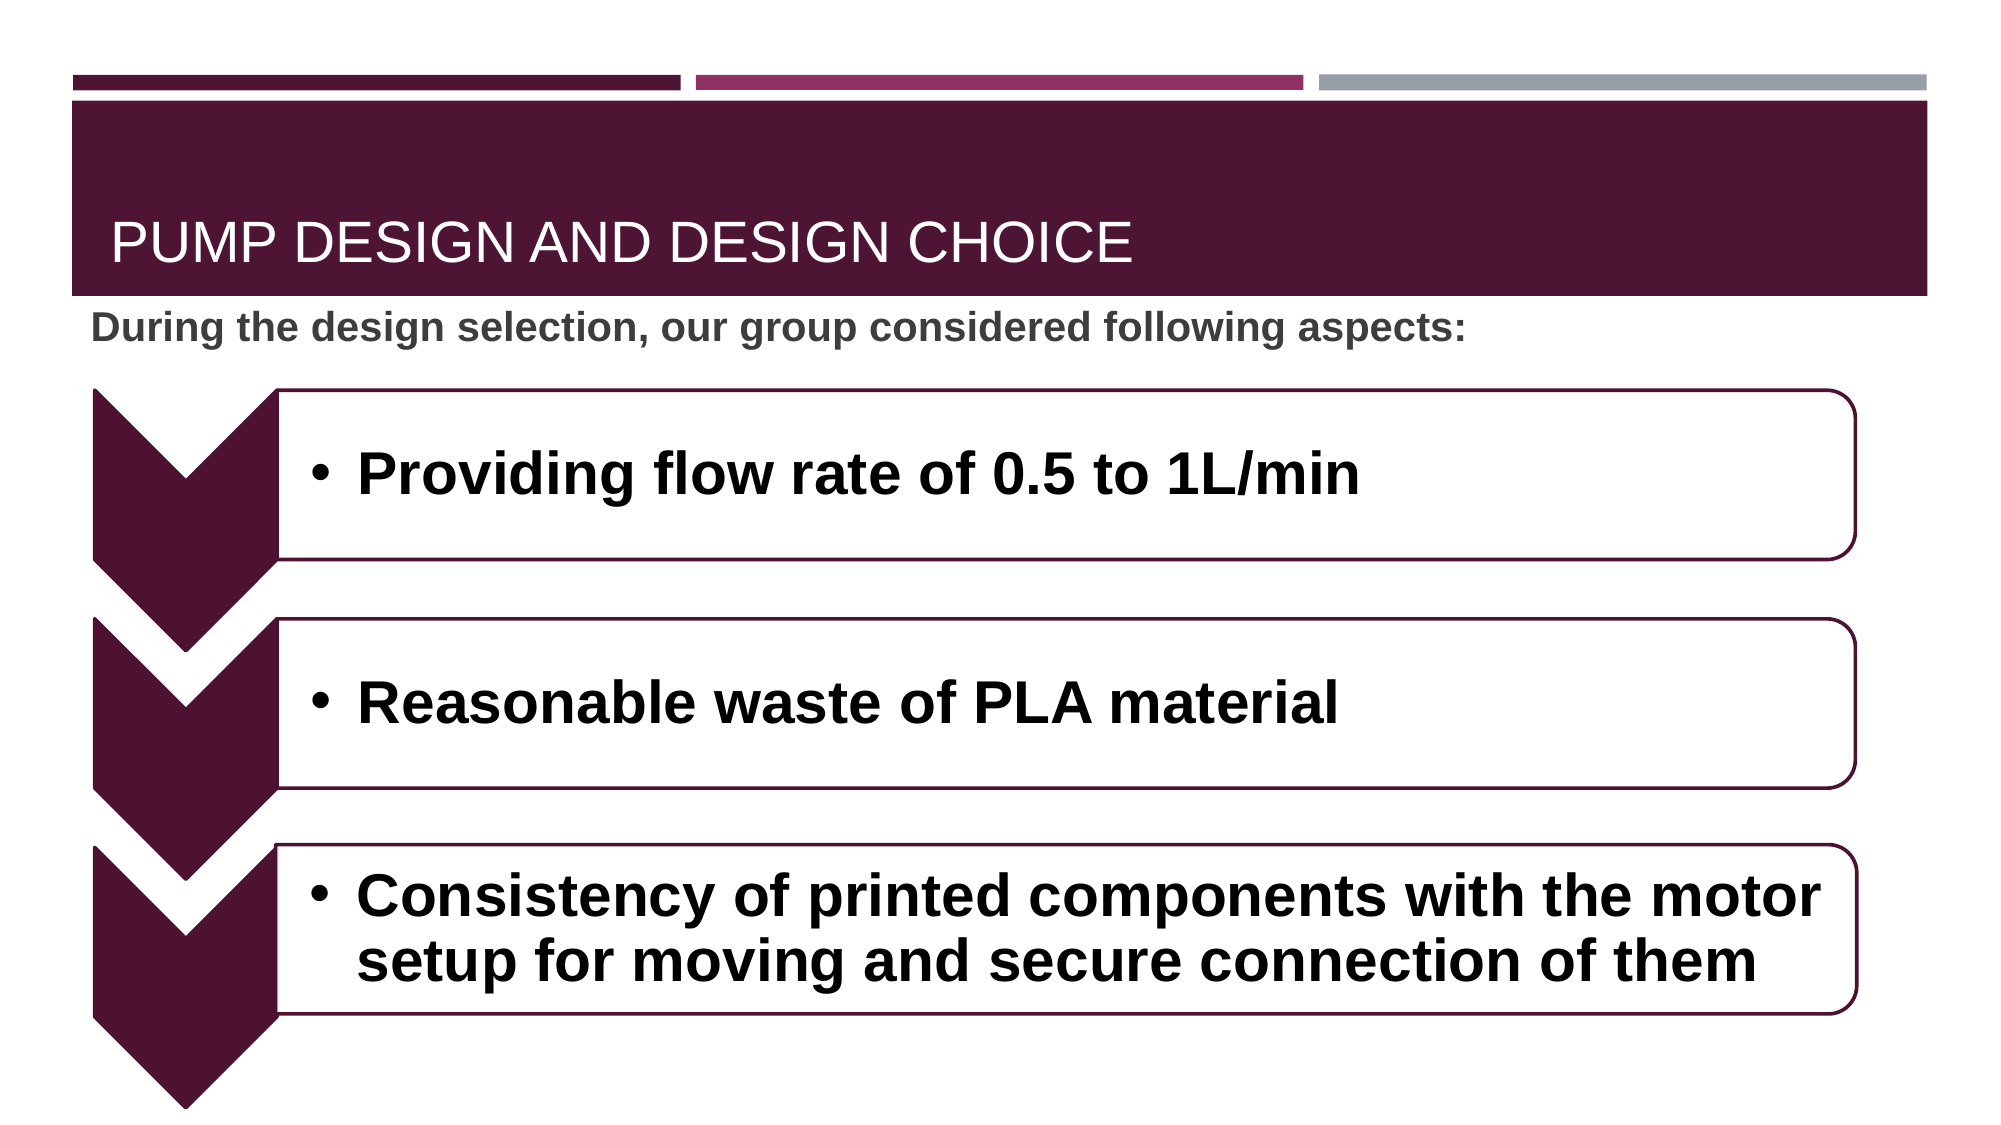

# PUMP DESIGN AND DESIGN CHOICE
During the design selection, our group considered following aspects:

Providing flow rate of 0.5 to 1L/min

Reasonable waste of PLA material

Consistency of printed components with the motor setup for moving and secure connection of them